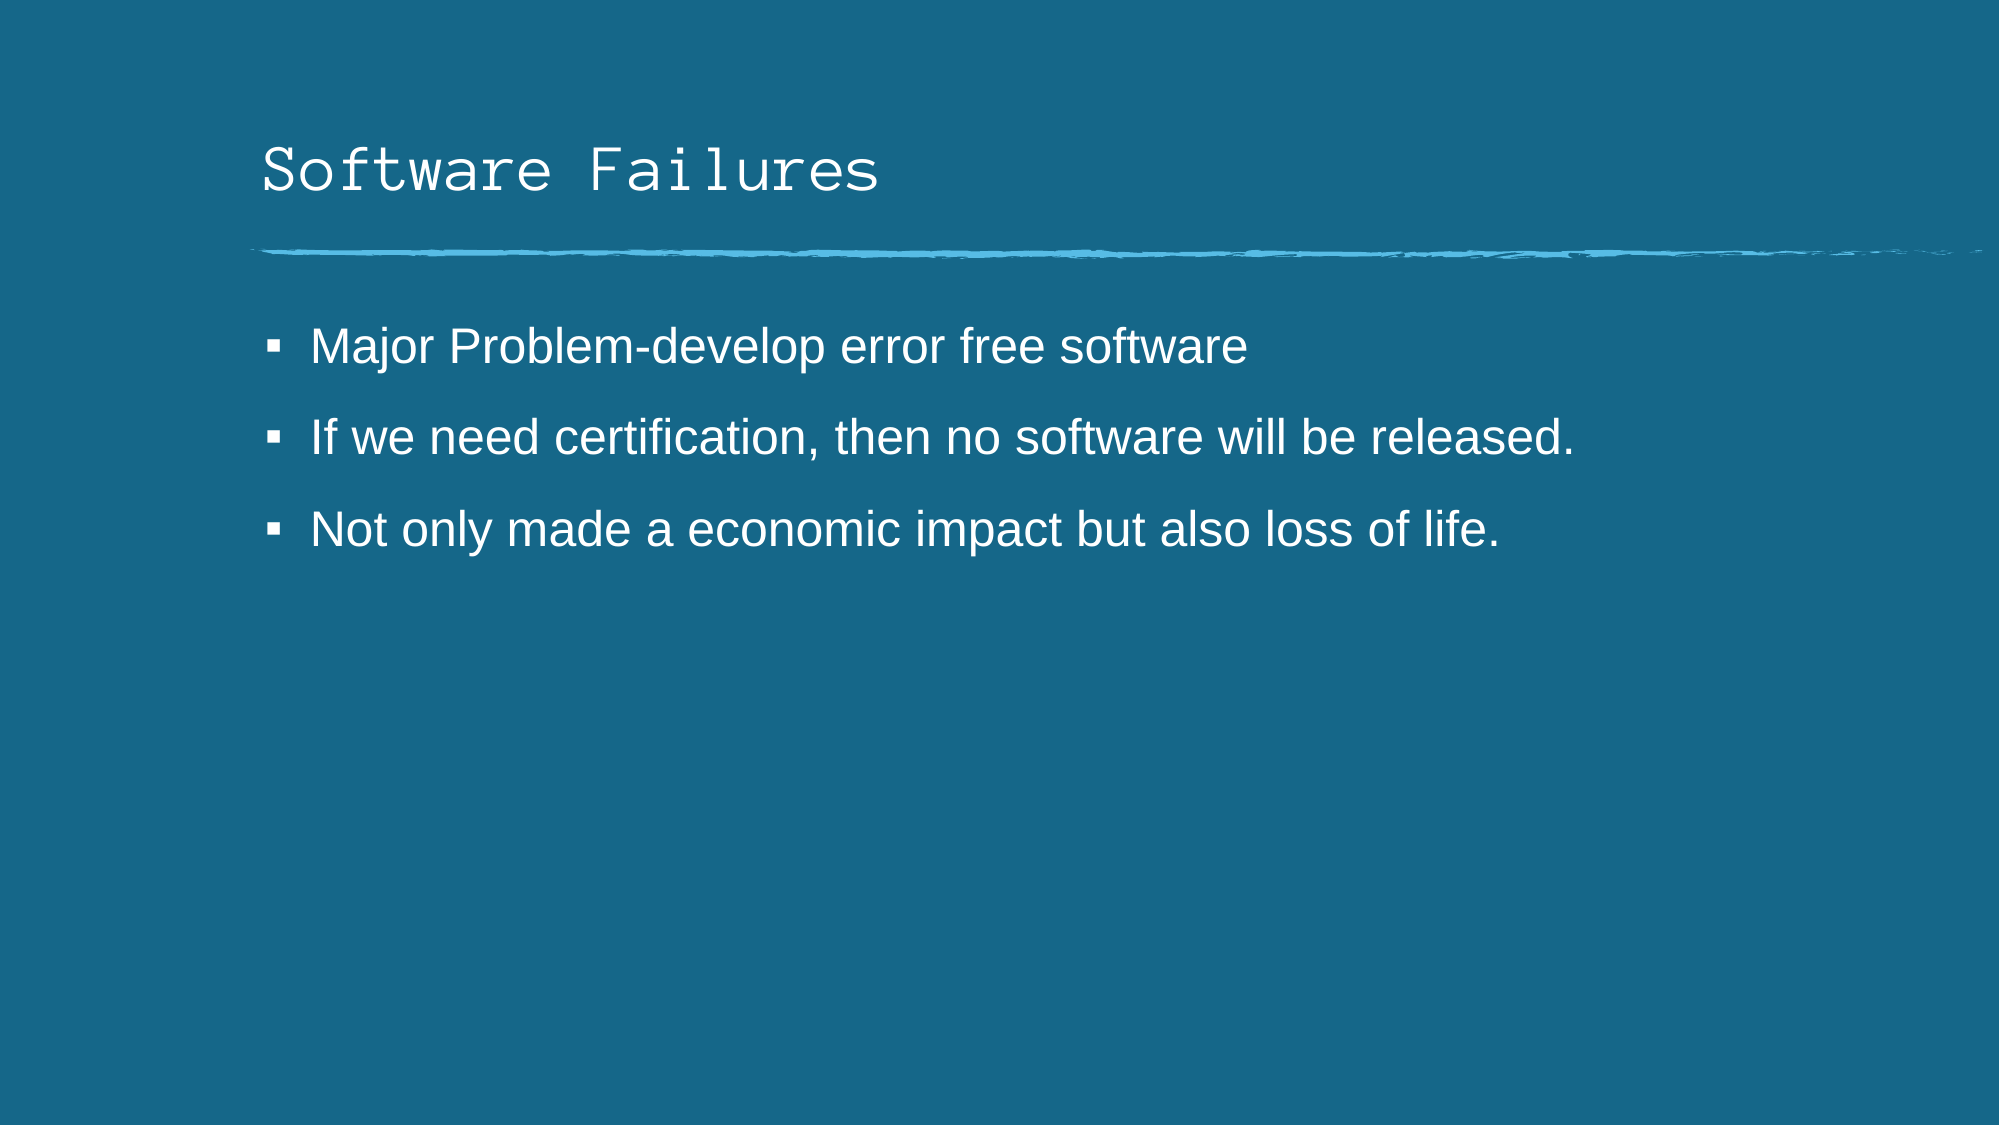

# Software Failures
Major Problem-develop error free software
If we need certification, then no software will be released.
Not only made a economic impact but also loss of life.